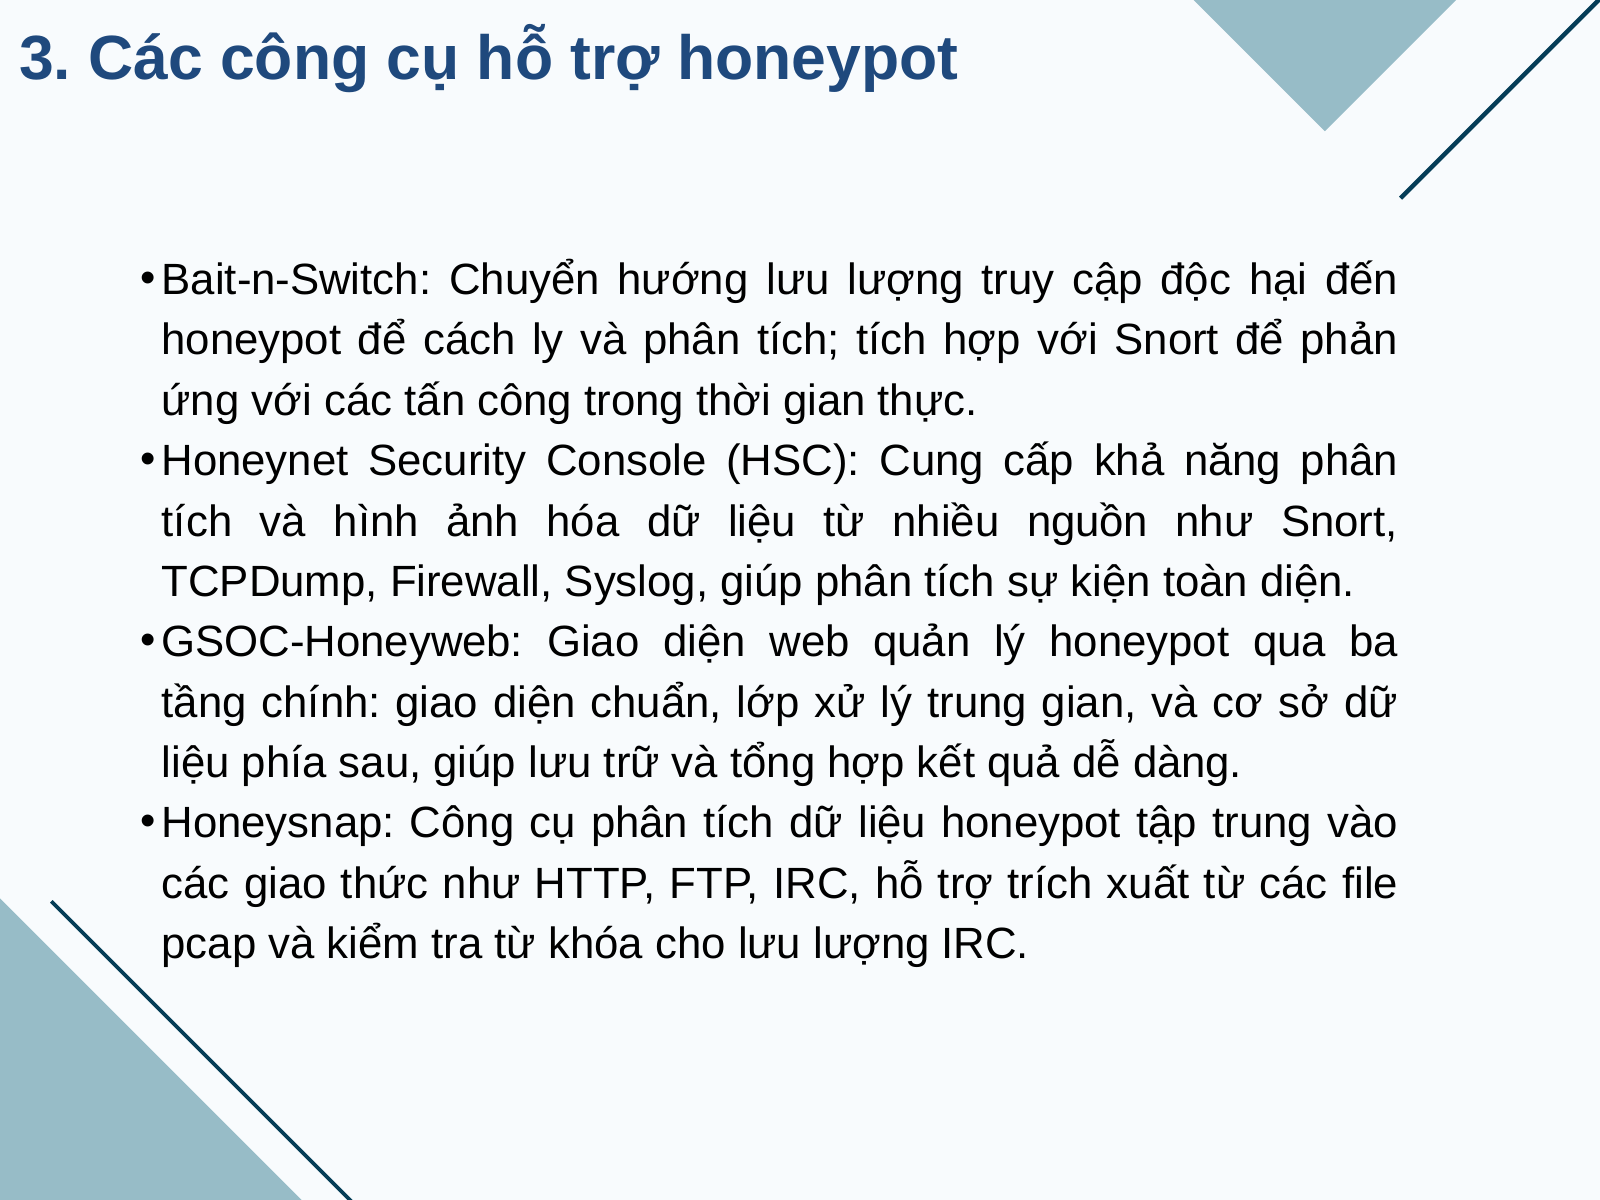

3. Các công cụ hỗ trợ honeypot
Bait-n-Switch: Chuyển hướng lưu lượng truy cập độc hại đến honeypot để cách ly và phân tích; tích hợp với Snort để phản ứng với các tấn công trong thời gian thực.
Honeynet Security Console (HSC): Cung cấp khả năng phân tích và hình ảnh hóa dữ liệu từ nhiều nguồn như Snort, TCPDump, Firewall, Syslog, giúp phân tích sự kiện toàn diện.
GSOC-Honeyweb: Giao diện web quản lý honeypot qua ba tầng chính: giao diện chuẩn, lớp xử lý trung gian, và cơ sở dữ liệu phía sau, giúp lưu trữ và tổng hợp kết quả dễ dàng.
Honeysnap: Công cụ phân tích dữ liệu honeypot tập trung vào các giao thức như HTTP, FTP, IRC, hỗ trợ trích xuất từ các file pcap và kiểm tra từ khóa cho lưu lượng IRC.